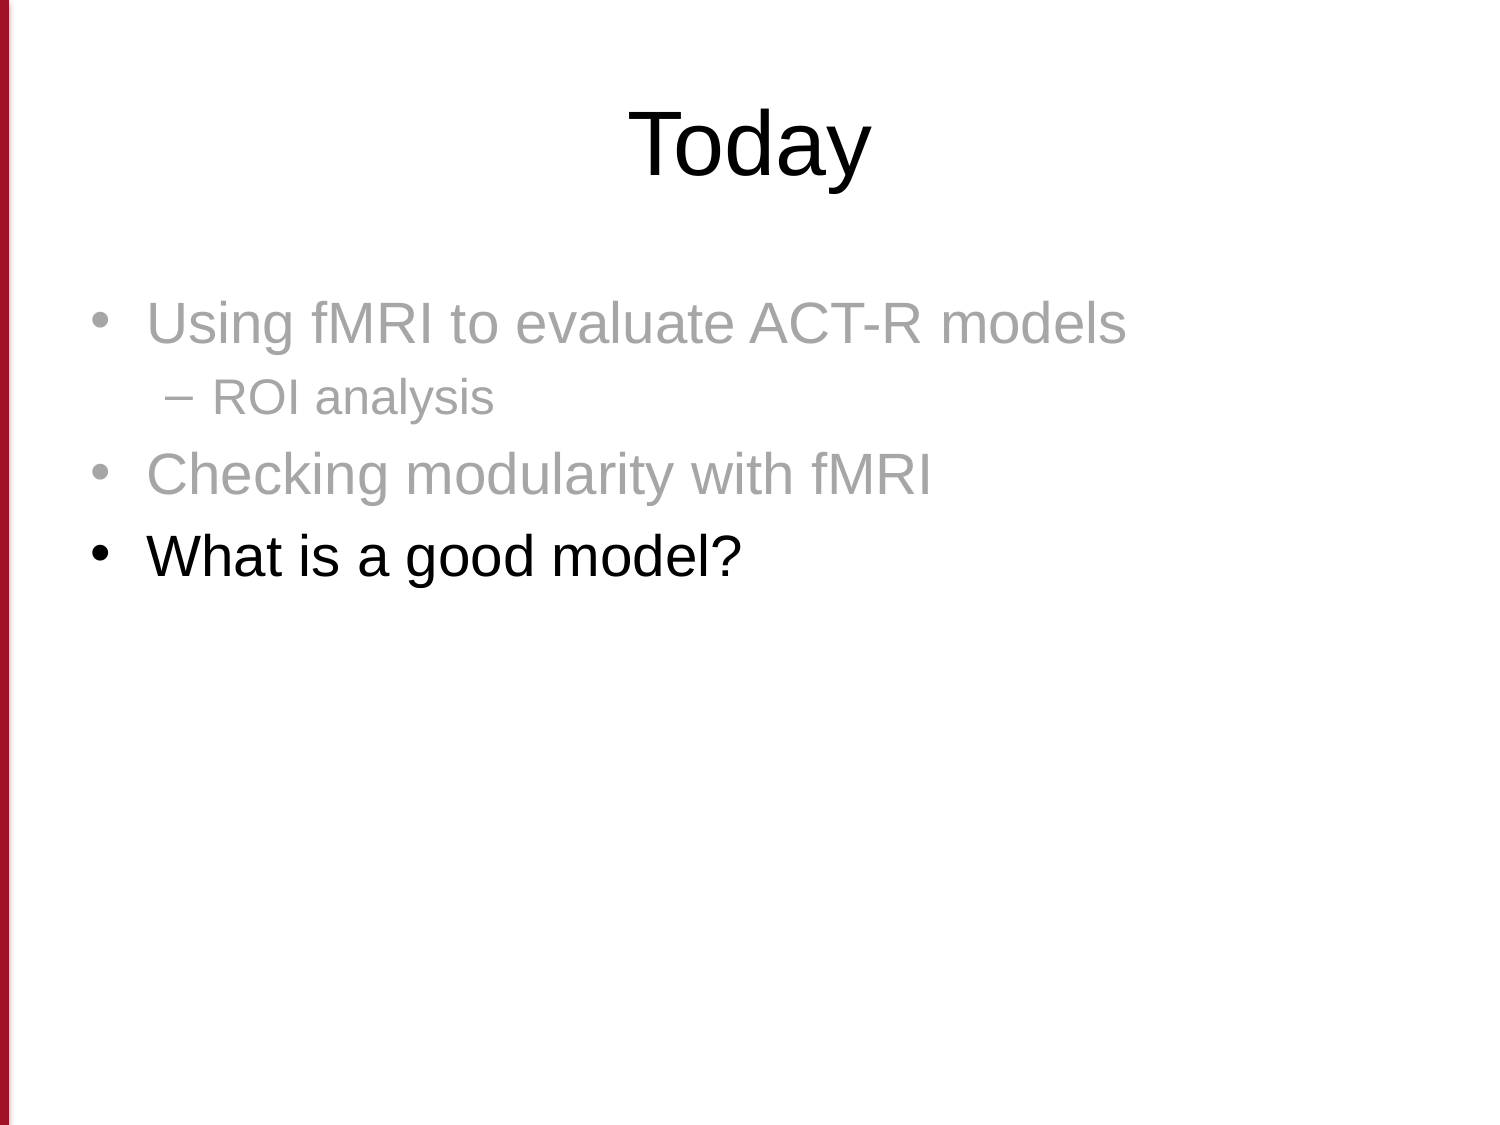

# Today
Using fMRI to evaluate ACT-R models
ROI analysis
Checking modularity with fMRI
What is a good model?